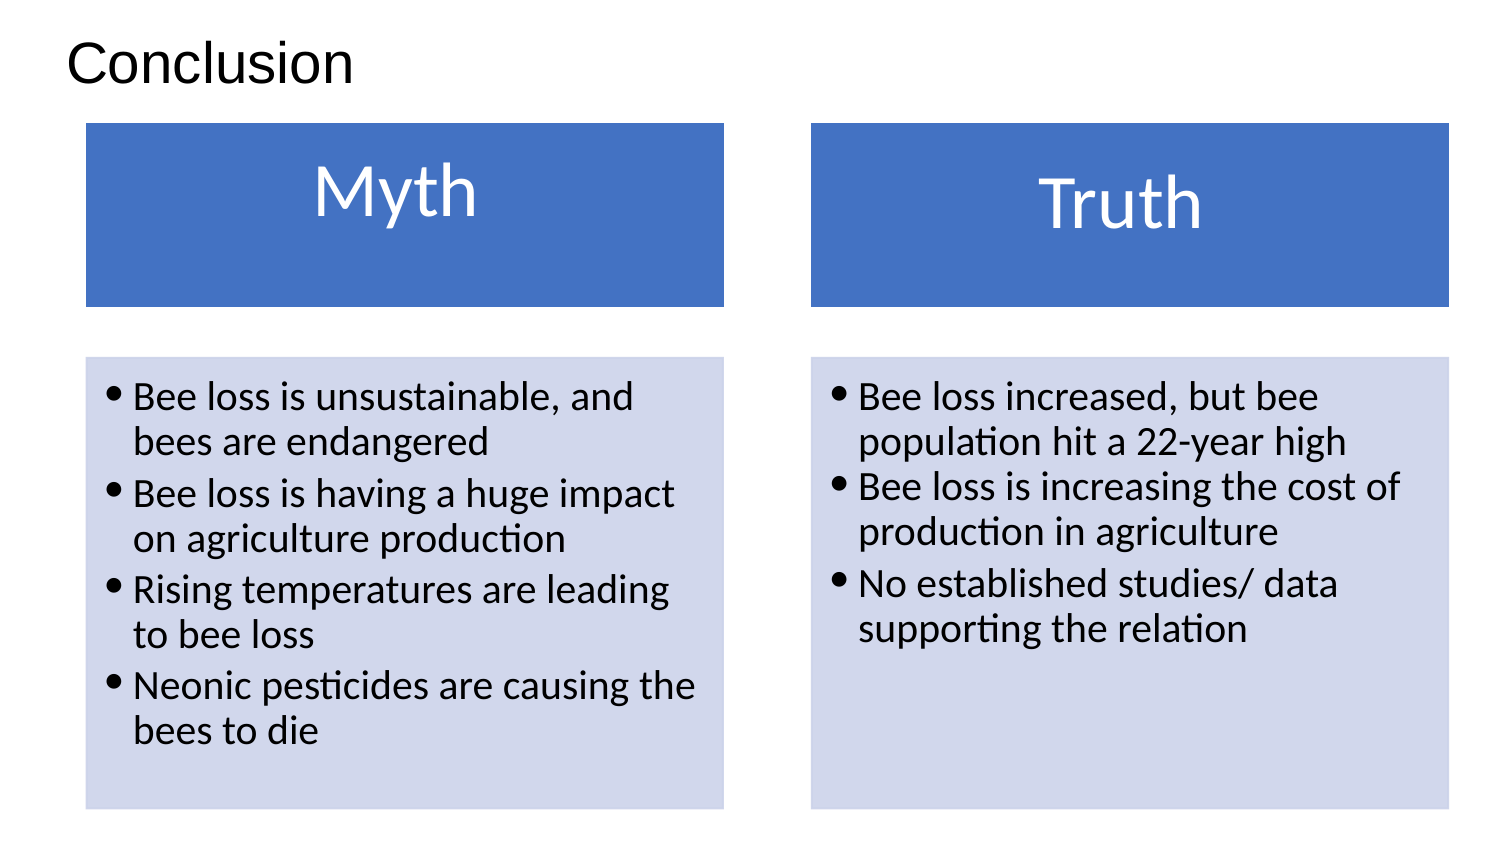

# Conclusion

Myth

Truth

Bee loss is unsustainable, and bees are endangered
Bee loss is having a huge impact on agriculture production
Rising temperatures are leading to bee loss
Neonic pesticides are causing the bees to die

Bee loss increased, but bee population hit a 22-year high
Bee loss is increasing the cost of production in agriculture
No established studies/ data supporting the relation